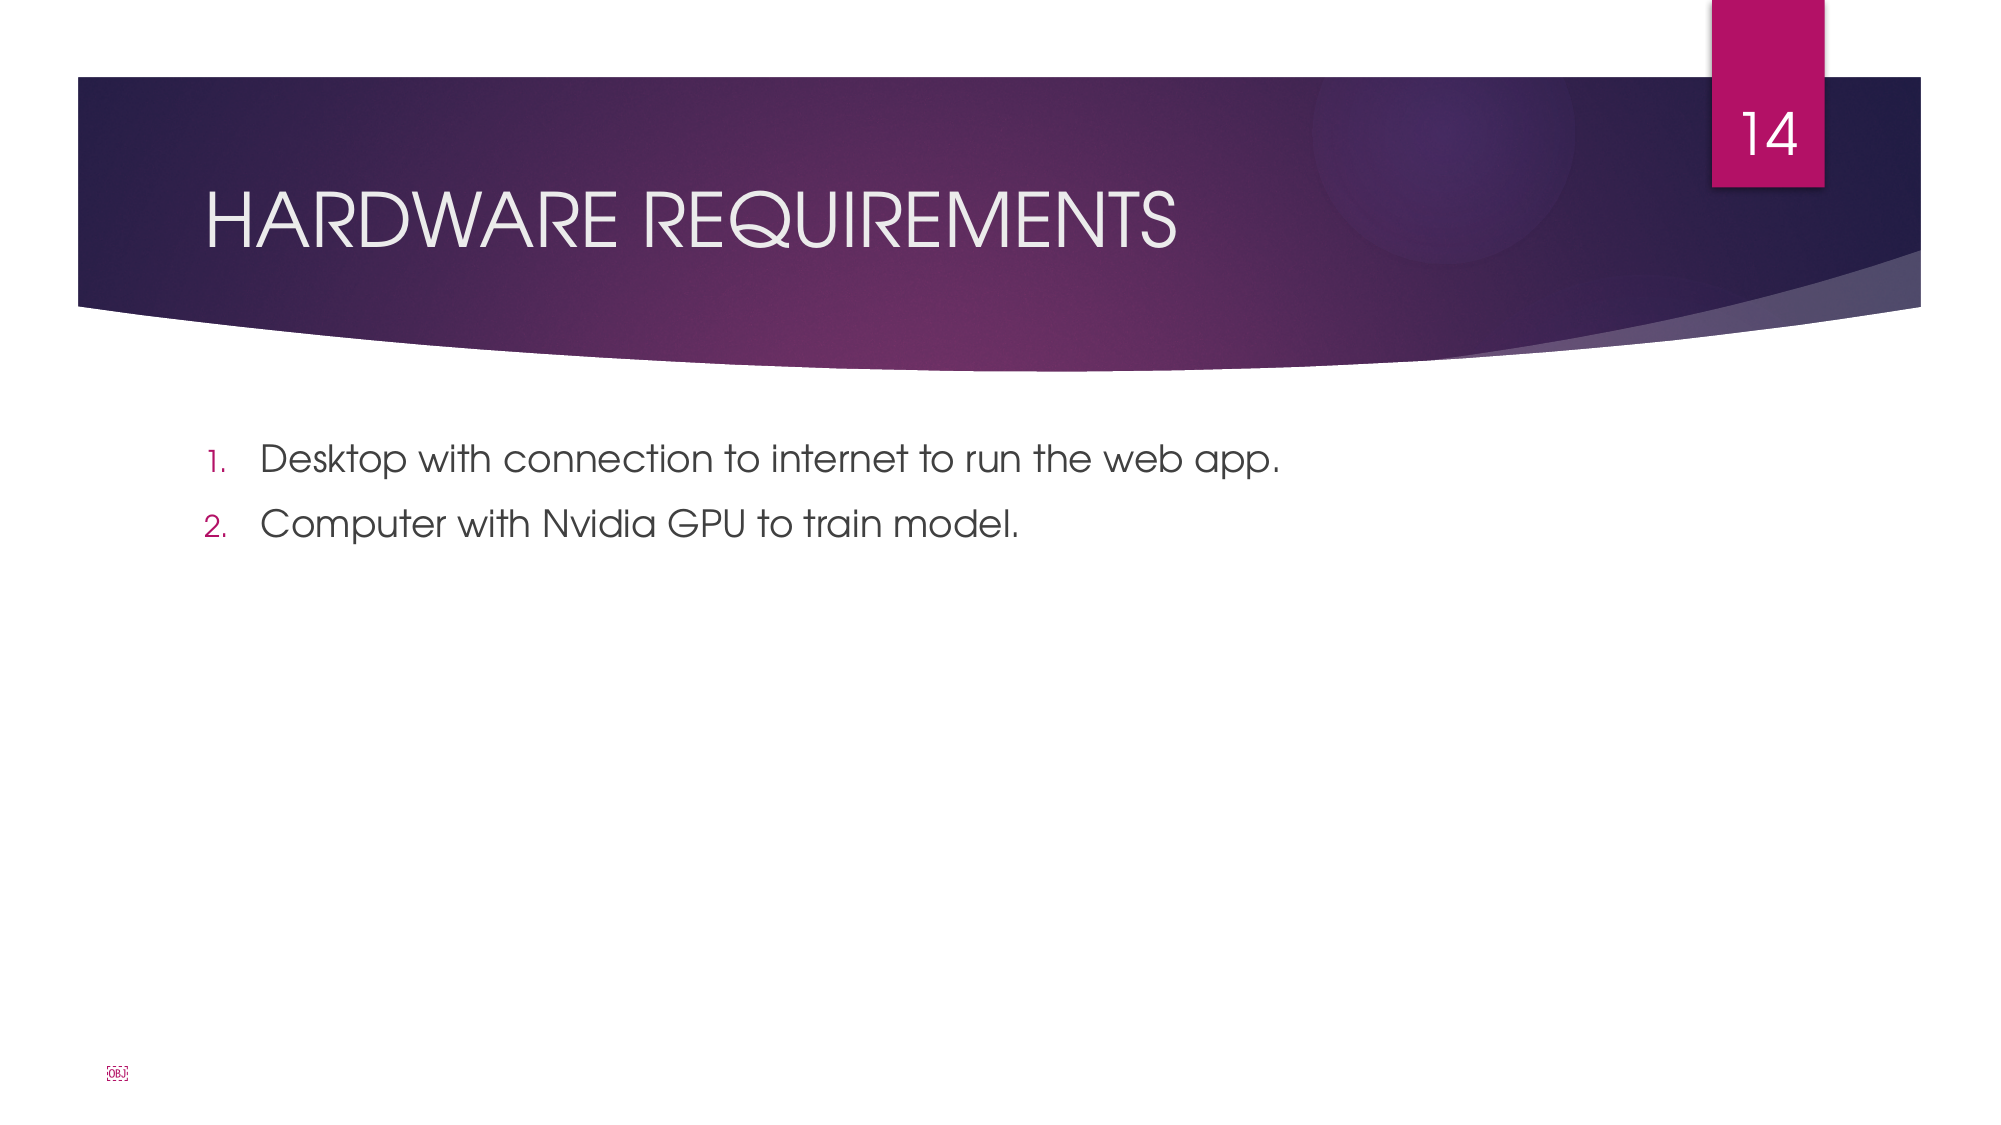

14
# HARDWARE REQUIREMENTS
Desktop with connection to internet to run the web app.
Computer with Nvidia GPU to train model.
￼